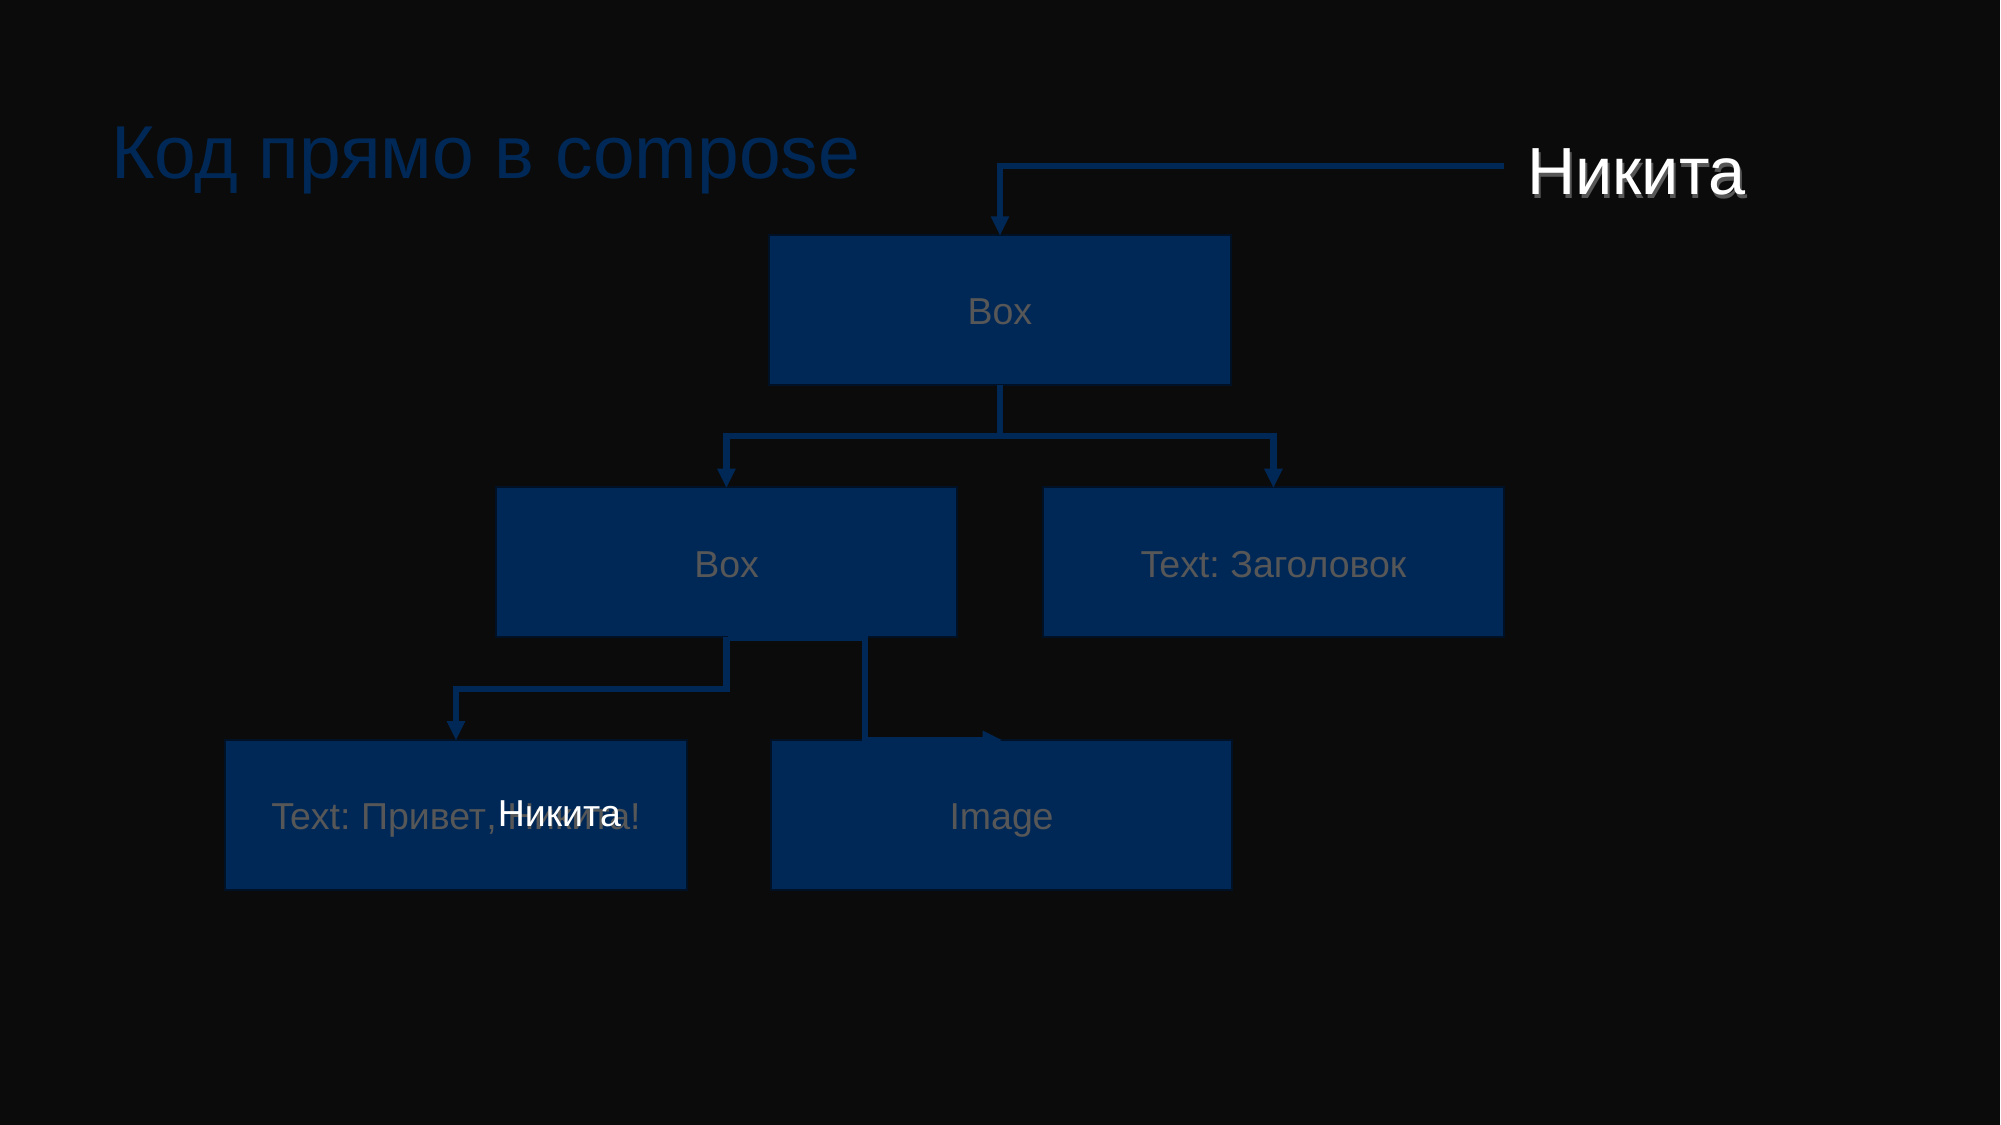

Никита
# Код прямо в compose
Никита
Box
Box
Text: Заголовок
Image
Text: Привет, Никита!
Никита